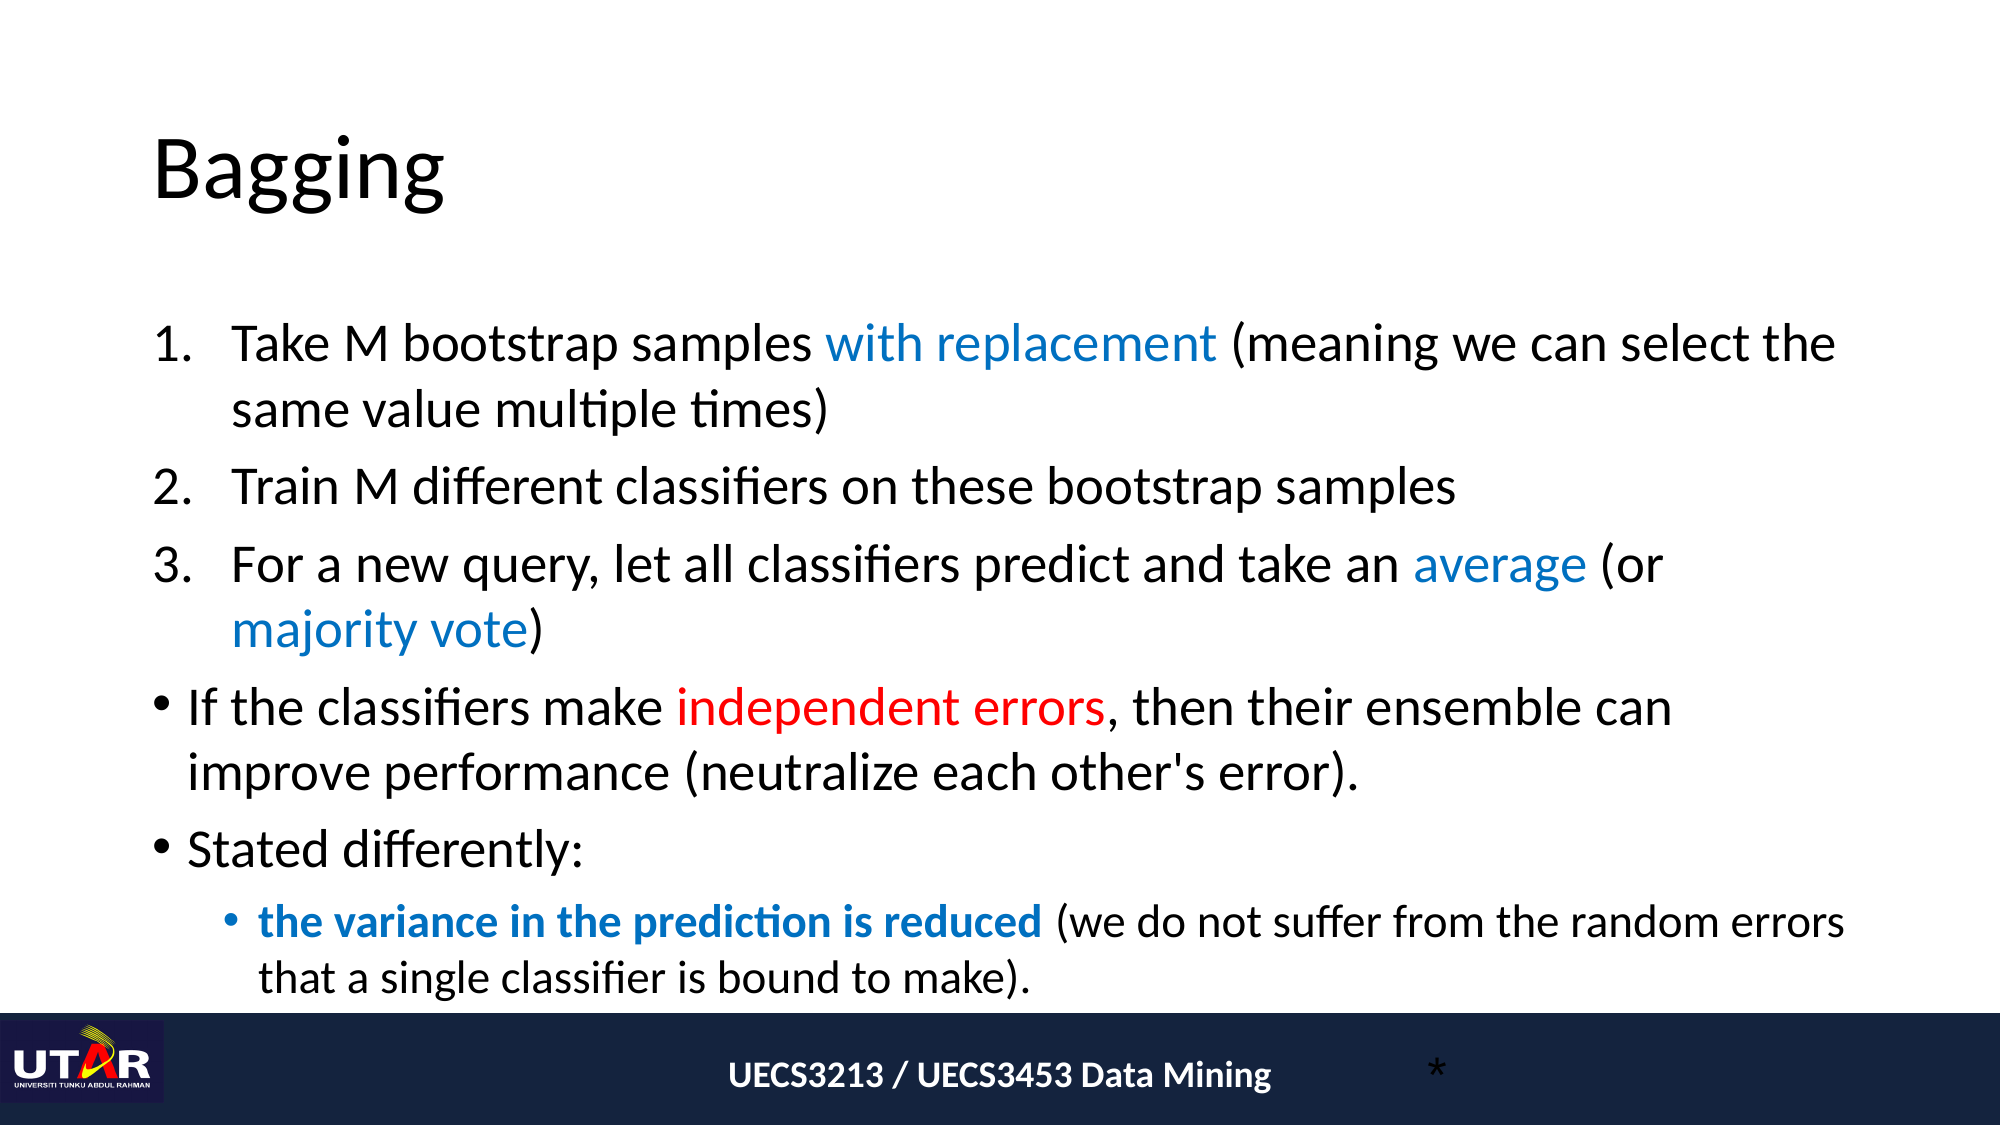

# Bagging
Take M bootstrap samples with replacement (meaning we can select the same value multiple times)
Train M different classifiers on these bootstrap samples
For a new query, let all classifiers predict and take an average (or majority vote)
If the classifiers make independent errors, then their ensemble can improve performance (neutralize each other's error).
Stated differently:
the variance in the prediction is reduced (we do not suffer from the random errors that a single classifier is bound to make).

UECS3213 / UECS3453 Data Mining
*